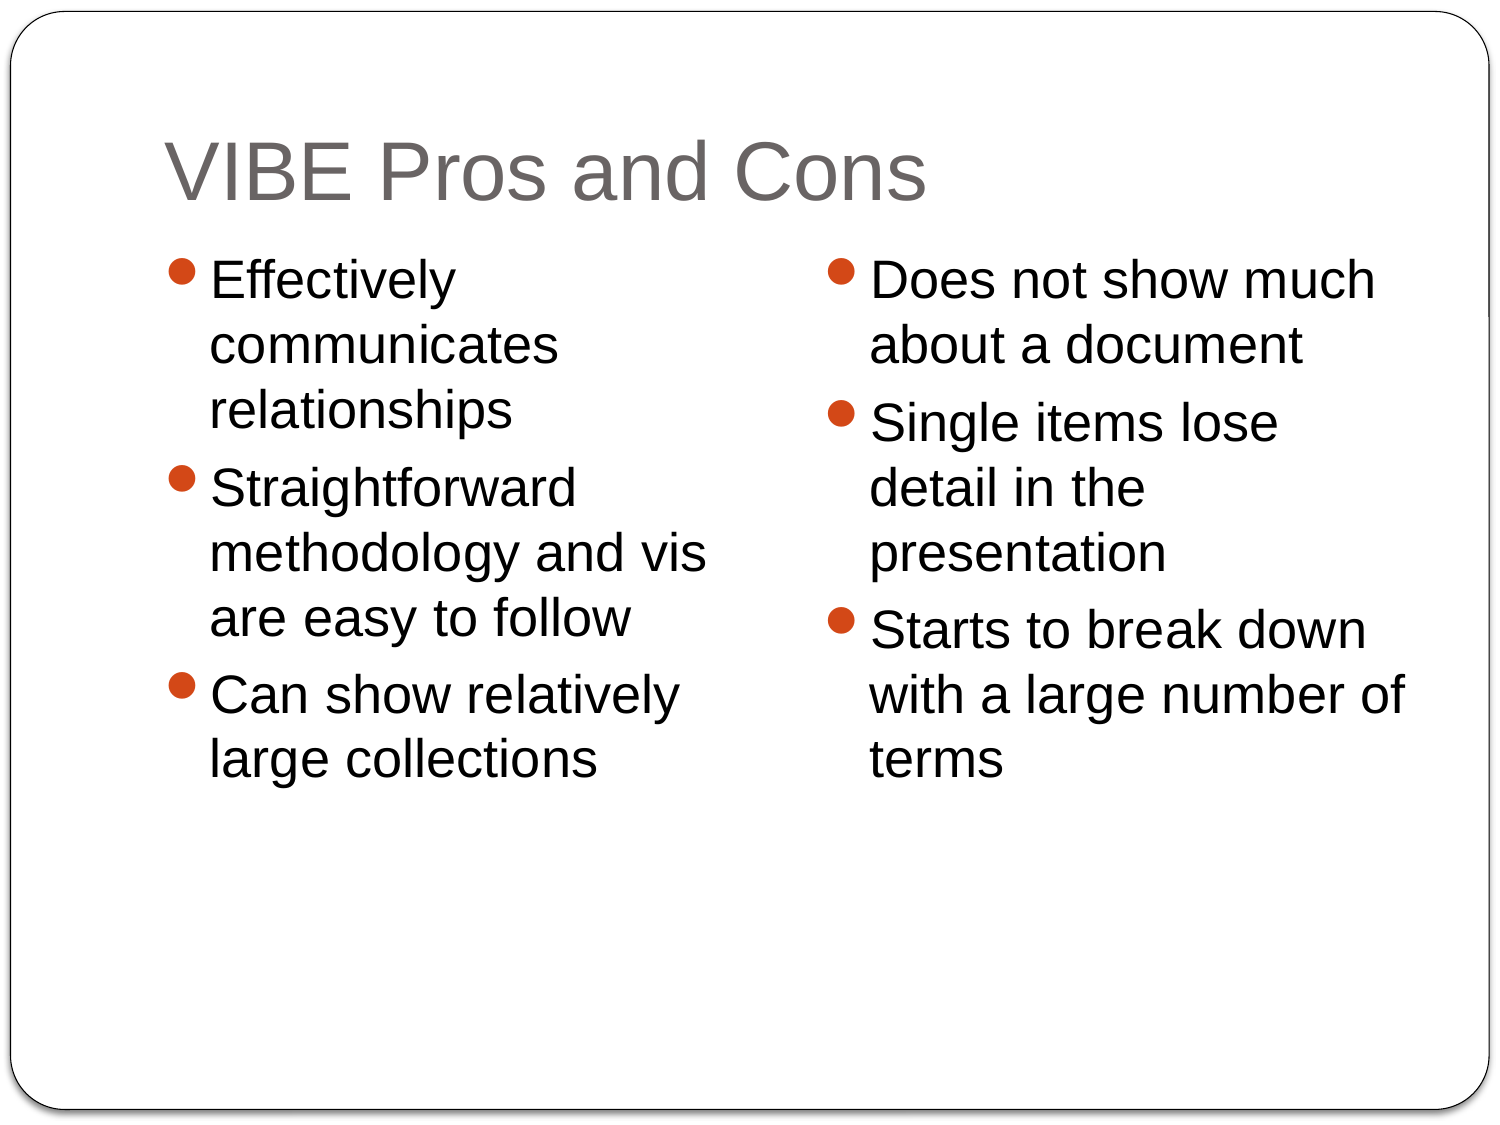

# VIBE Pros and Cons
Effectively communicates relationships
Straightforward methodology and vis are easy to follow
Can show relatively large collections
Does not show much about a document
Single items lose detail in the presentation
Starts to break down with a large number of terms